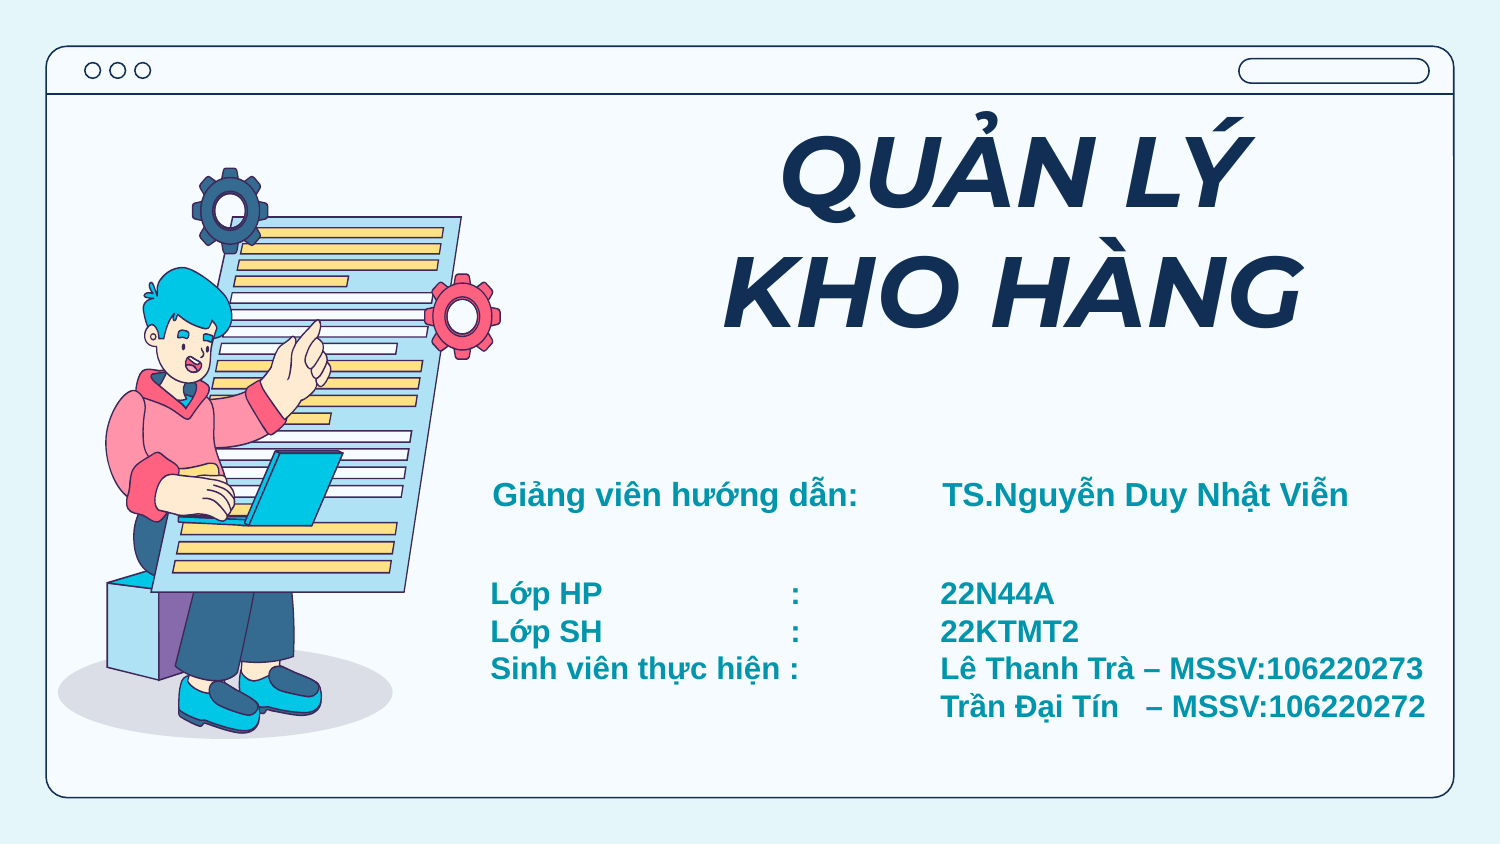

# QUẢN LÝ KHO HÀNG

Giảng viên hướng dẫn:      	TS.Nguyễn Duy Nhật Viễn
Lớp HP		:	22N44A
Lớp SH		: 	22KTMT2
Sinh viên thực hiện :	Lê Thanh Trà – MSSV:106220273
		          	Trần Đại Tín   – MSSV:106220272